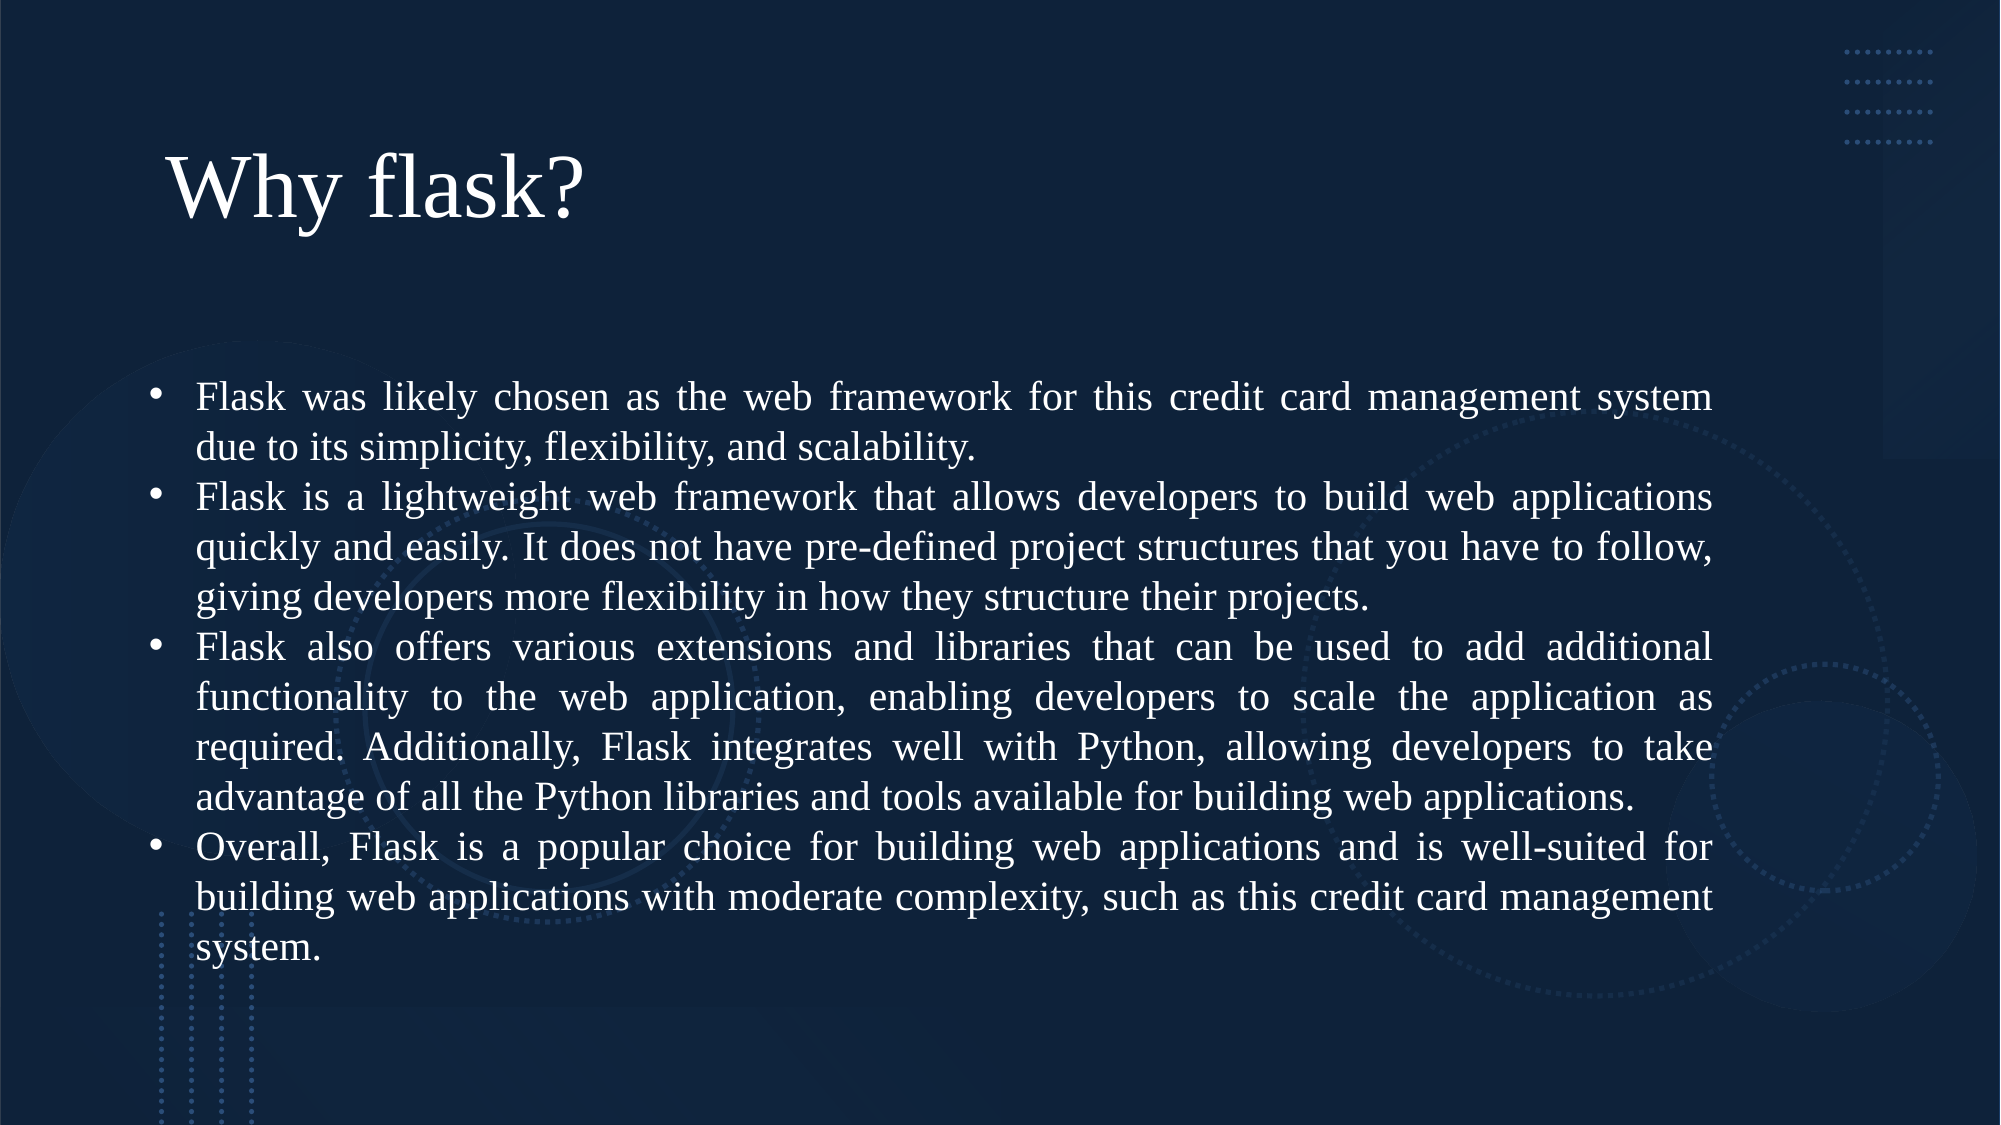

Why flask?

Flask was likely chosen as the web framework for this credit card management system due to its simplicity, flexibility, and scalability.
Flask is a lightweight web framework that allows developers to build web applications quickly and easily. It does not have pre-defined project structures that you have to follow, giving developers more flexibility in how they structure their projects.
Flask also offers various extensions and libraries that can be used to add additional functionality to the web application, enabling developers to scale the application as required. Additionally, Flask integrates well with Python, allowing developers to take advantage of all the Python libraries and tools available for building web applications.
Overall, Flask is a popular choice for building web applications and is well-suited for building web applications with moderate complexity, such as this credit card management system.